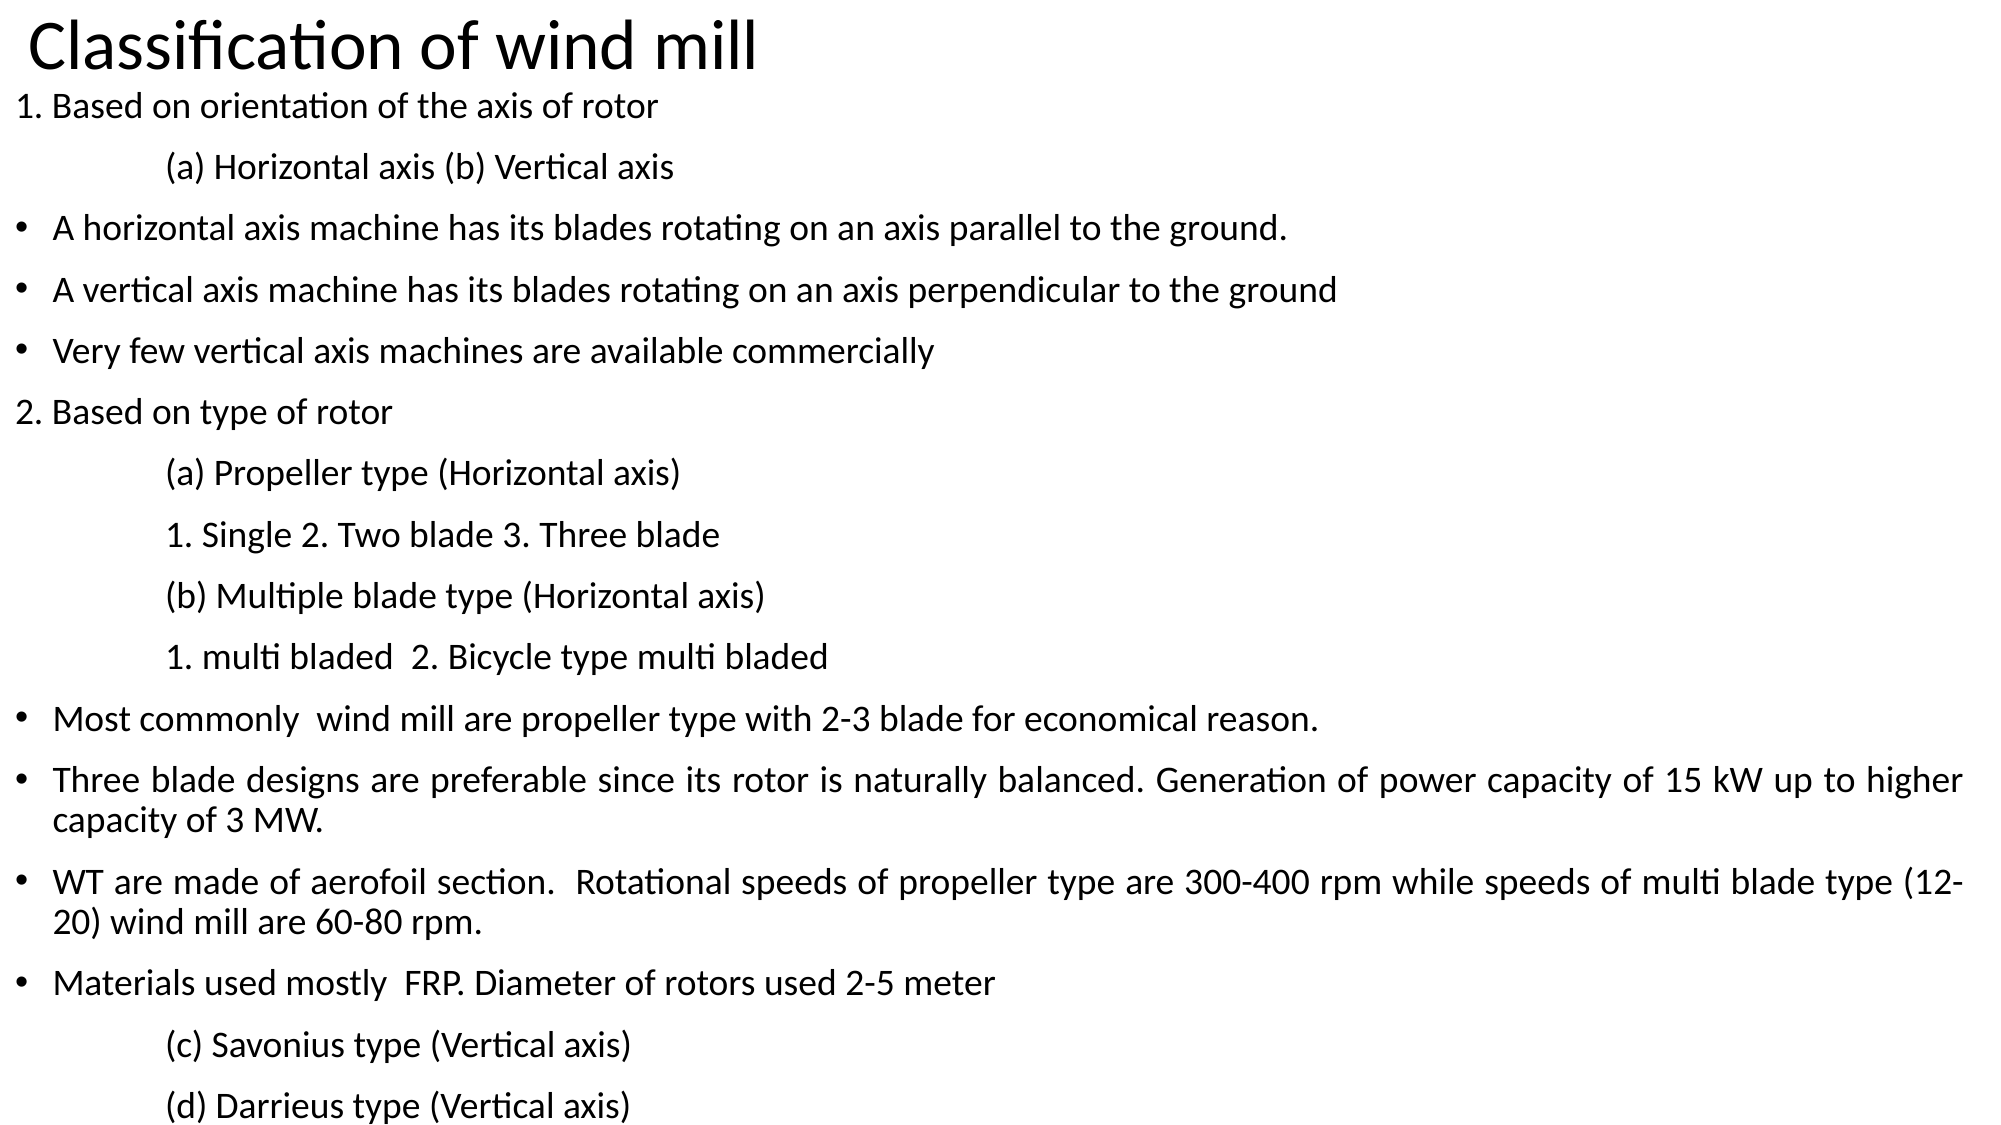

# Classification of wind mill
1. Based on orientation of the axis of rotor
	(a) Horizontal axis (b) Vertical axis
A horizontal axis machine has its blades rotating on an axis parallel to the ground.
A vertical axis machine has its blades rotating on an axis perpendicular to the ground
Very few vertical axis machines are available commercially
2. Based on type of rotor
	(a) Propeller type (Horizontal axis)
	1. Single 2. Two blade 3. Three blade
	(b) Multiple blade type (Horizontal axis)
	1. multi bladed  2. Bicycle type multi bladed
Most commonly  wind mill are propeller type with 2-3 blade for economical reason.
Three blade designs are preferable since its rotor is naturally balanced. Generation of power capacity of 15 kW up to higher capacity of 3 MW.
WT are made of aerofoil section.  Rotational speeds of propeller type are 300-400 rpm while speeds of multi blade type (12-20) wind mill are 60-80 rpm.
Materials used mostly  FRP. Diameter of rotors used 2-5 meter
	(c) Savonius type (Vertical axis)
	(d) Darrieus type (Vertical axis)